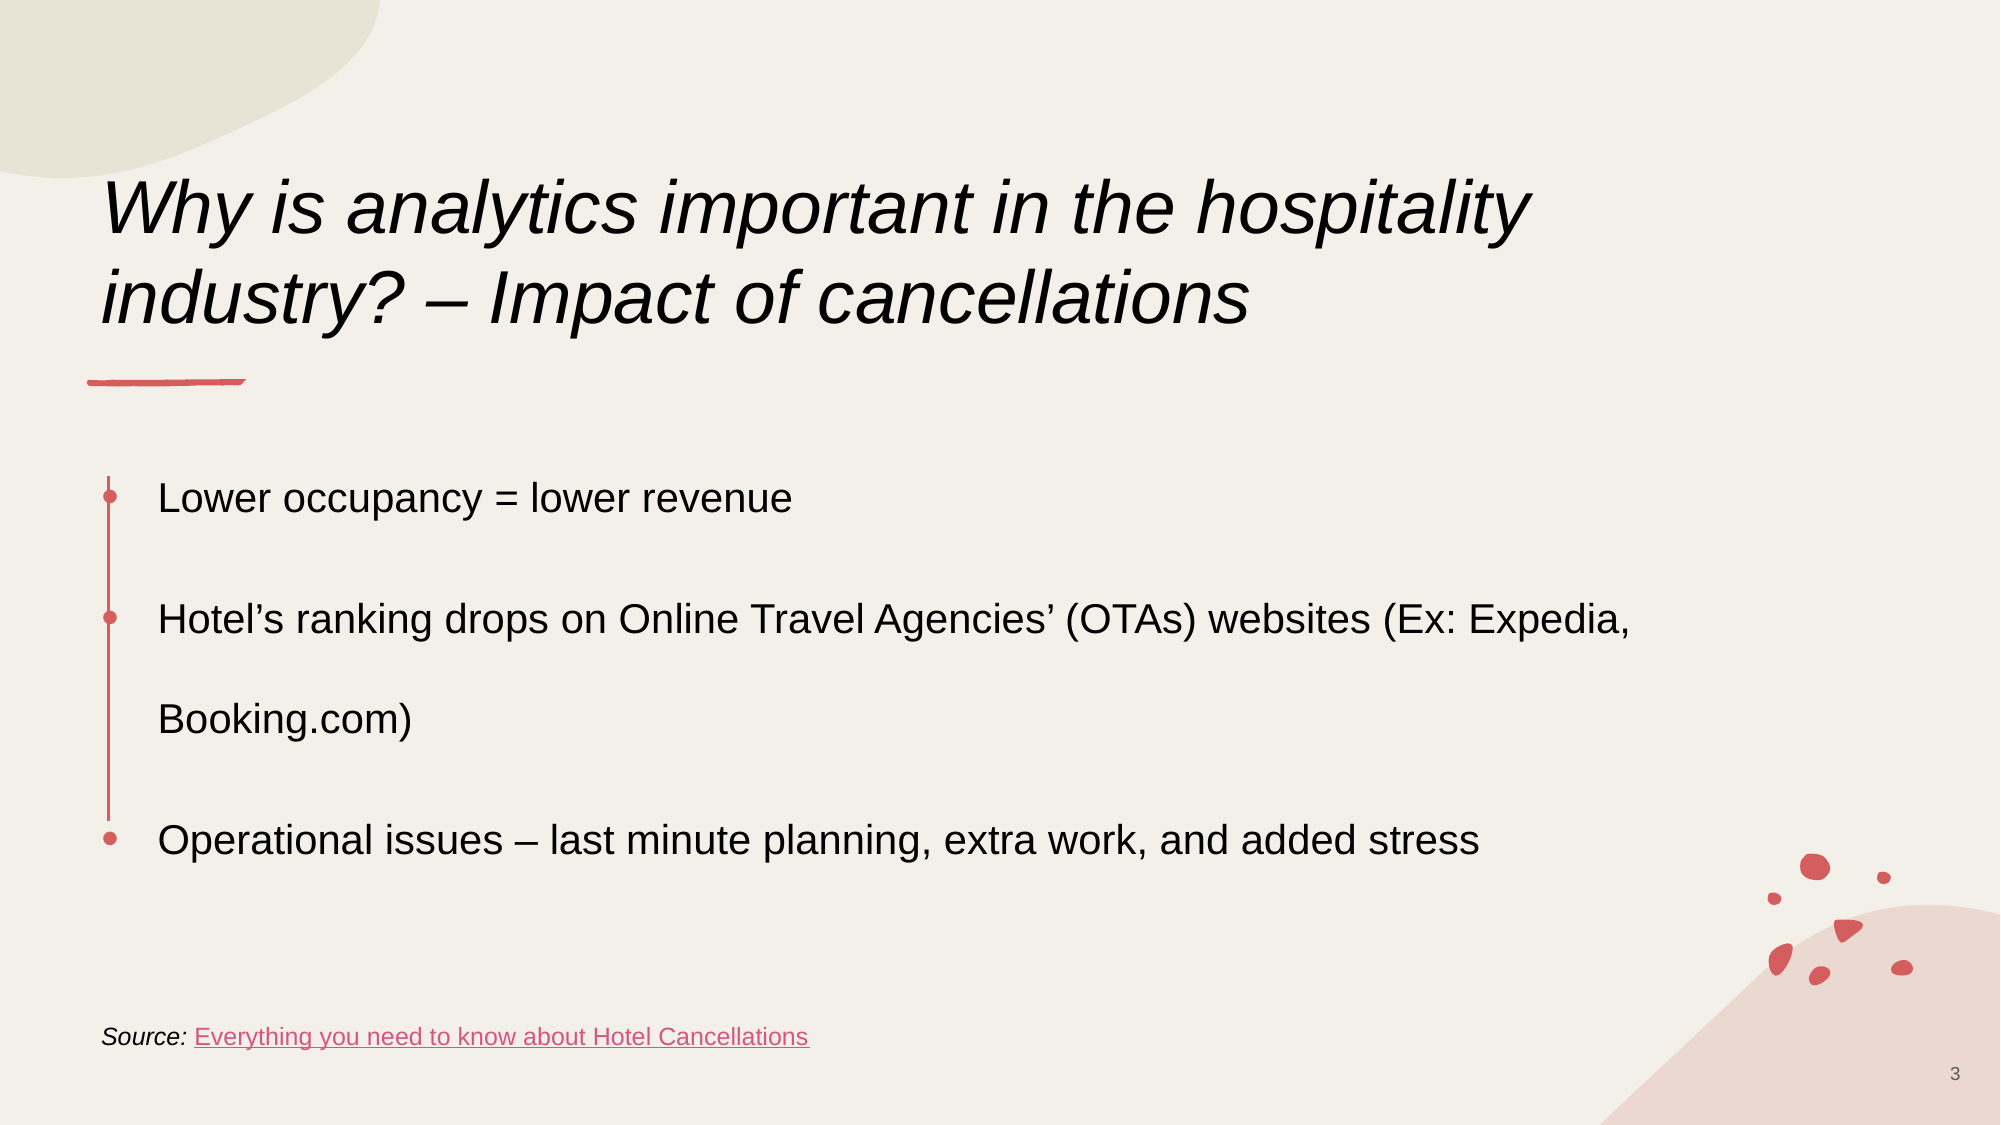

# Why is analytics important in the hospitality industry? – Impact of cancellations
Lower occupancy = lower revenue
Hotel’s ranking drops on Online Travel Agencies’ (OTAs) websites (Ex: Expedia, Booking.com)
Operational issues – last minute planning, extra work, and added stress

Source: Everything you need to know about Hotel Cancellations
3